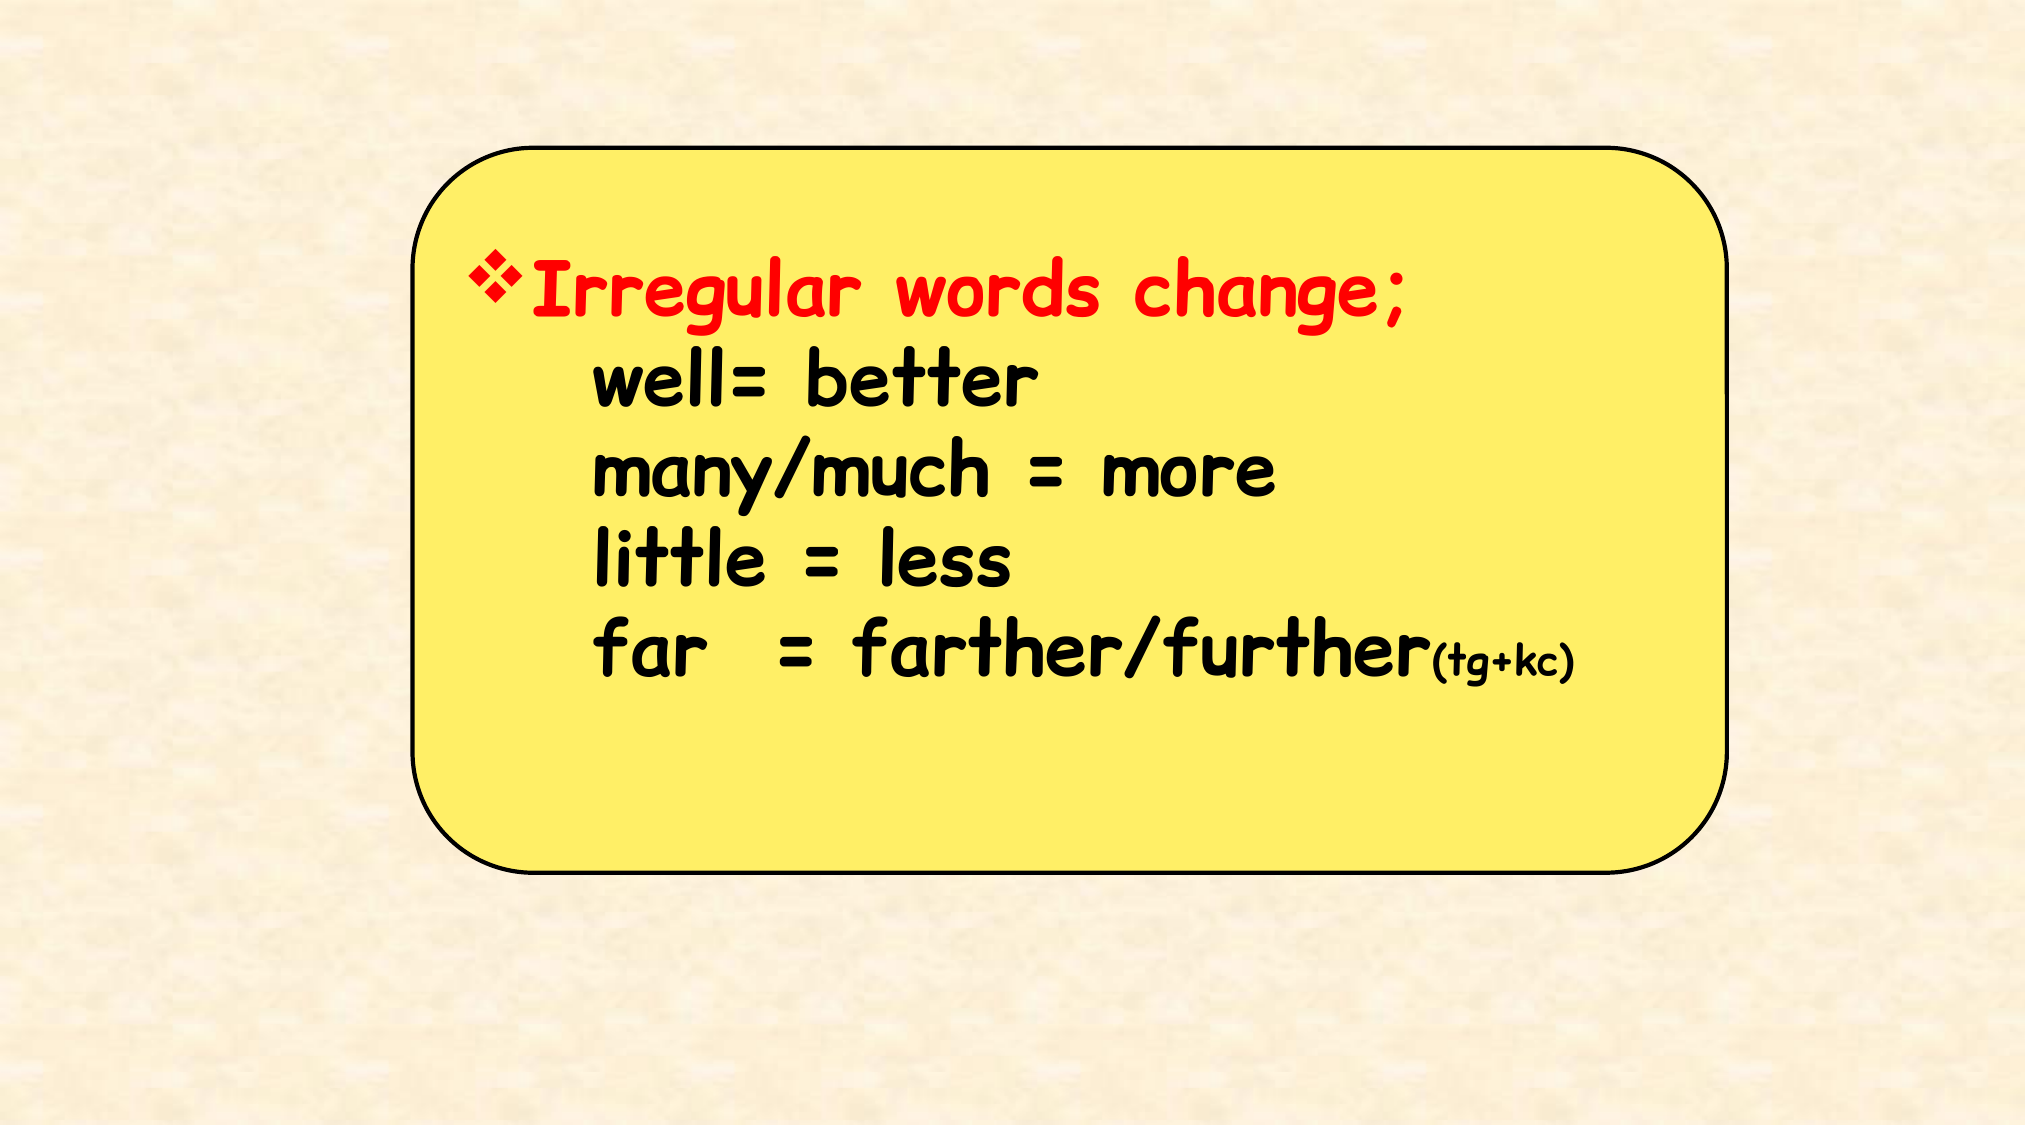

Irregular words change;
    well= better
    many/much = more
    little = less
    far  = farther/further(tg+kc)